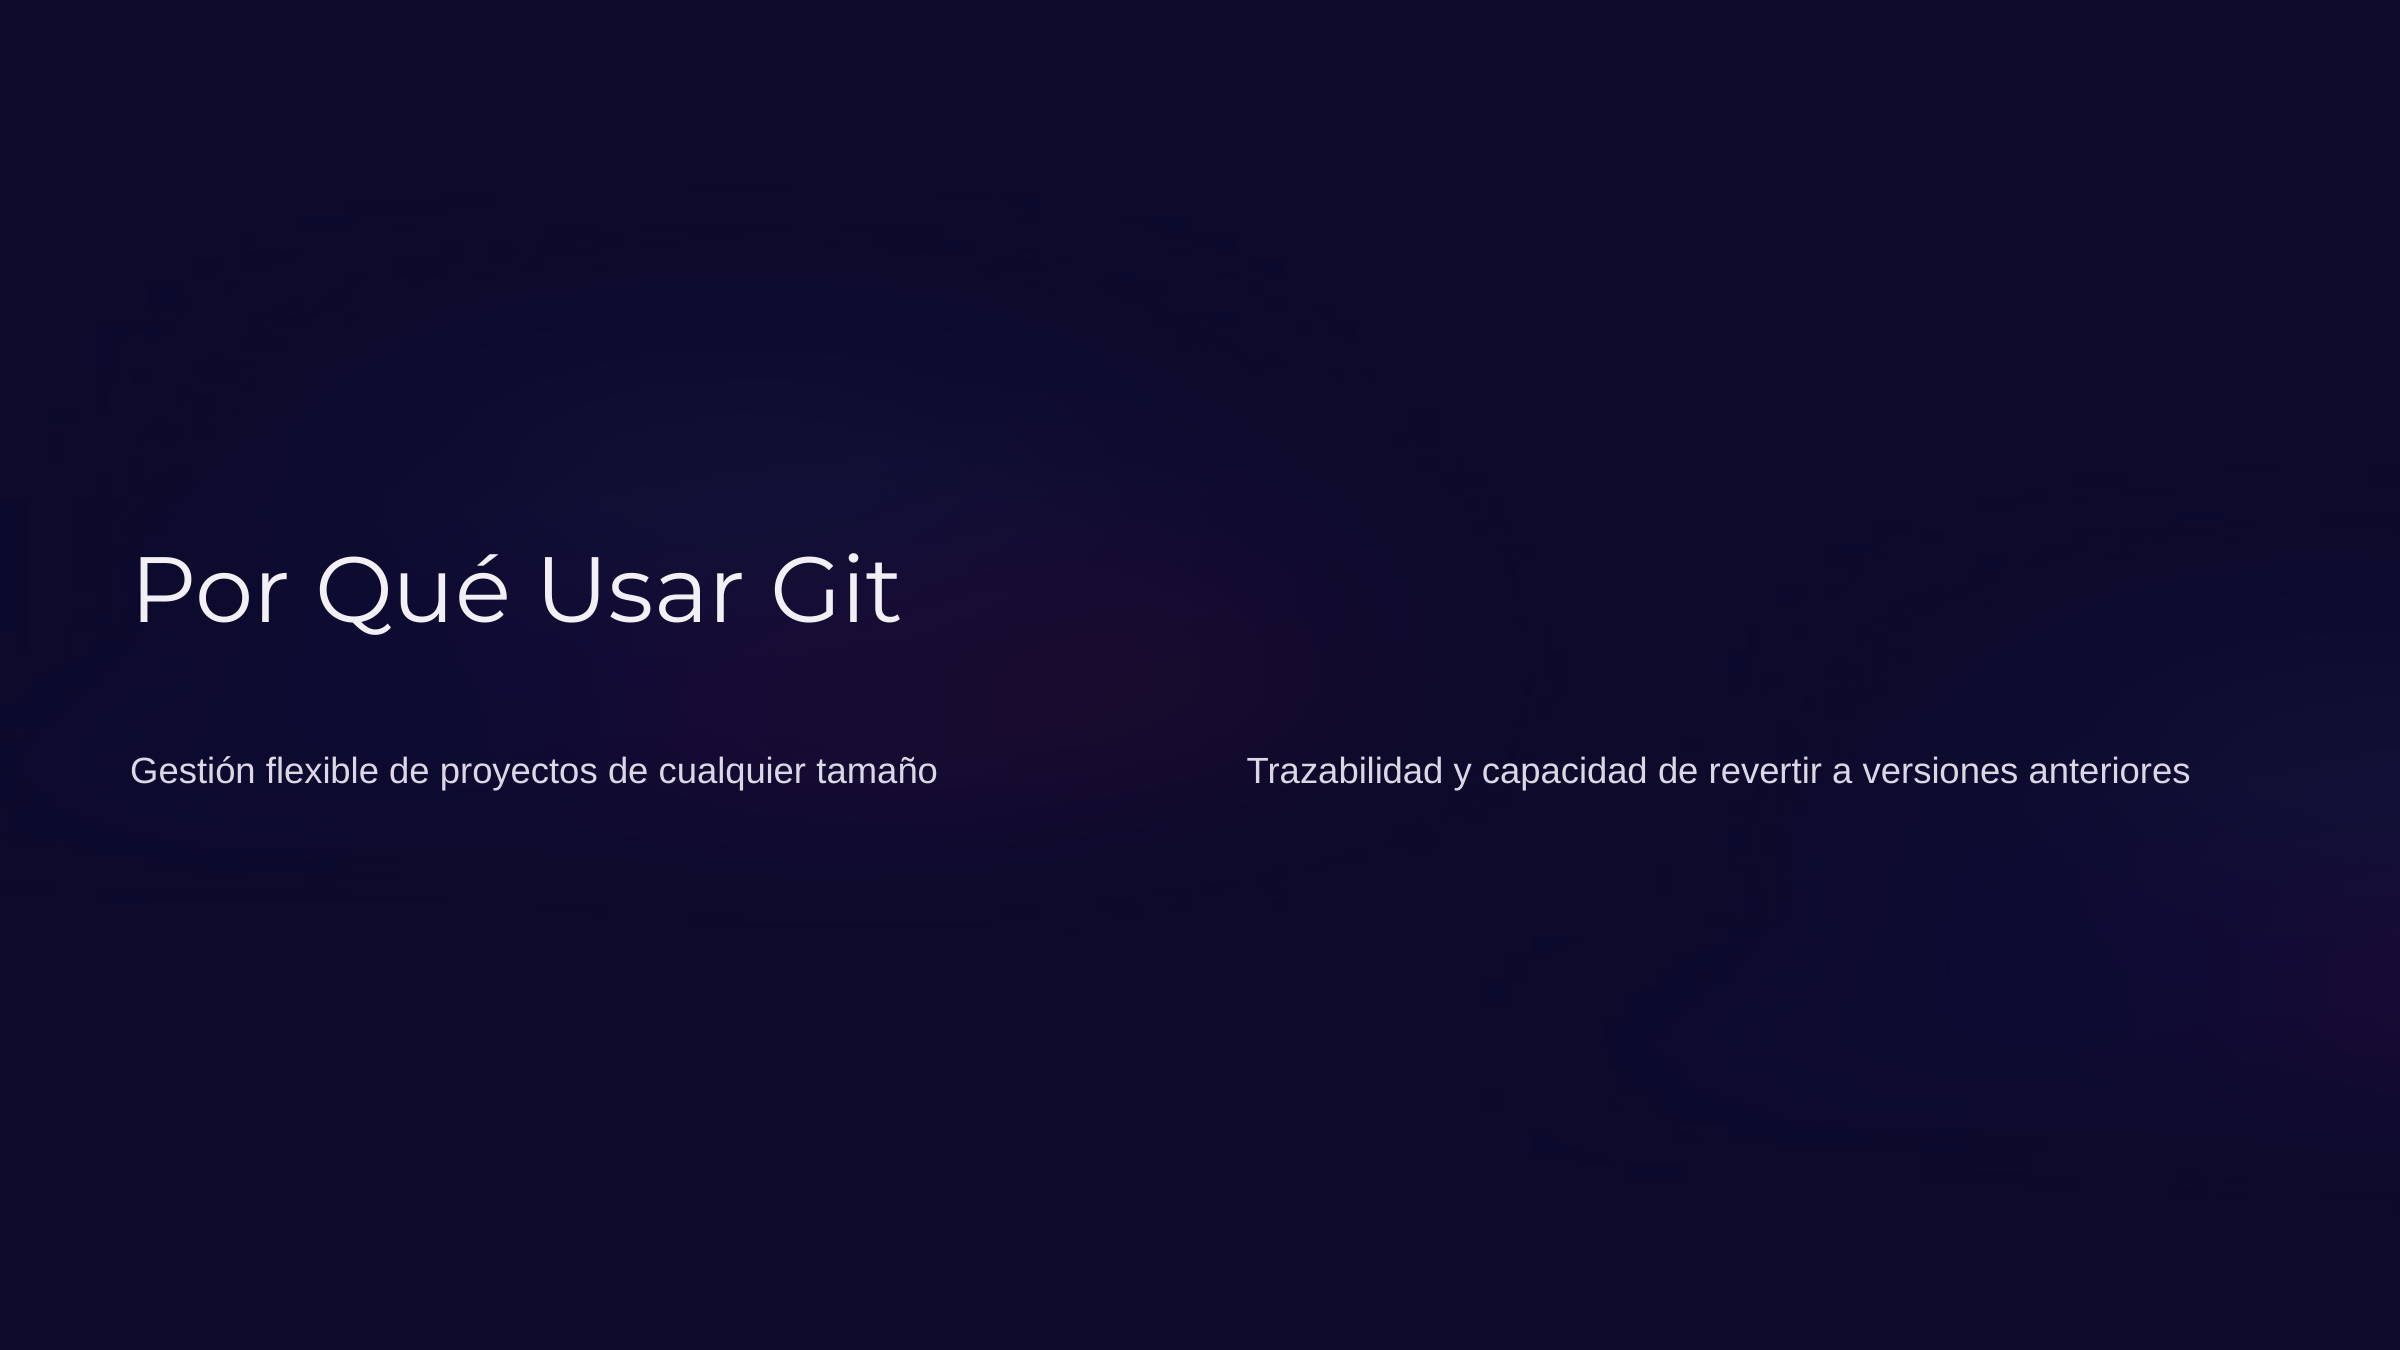

Por Qué Usar Git
Gestión flexible de proyectos de cualquier tamaño
Trazabilidad y capacidad de revertir a versiones anteriores